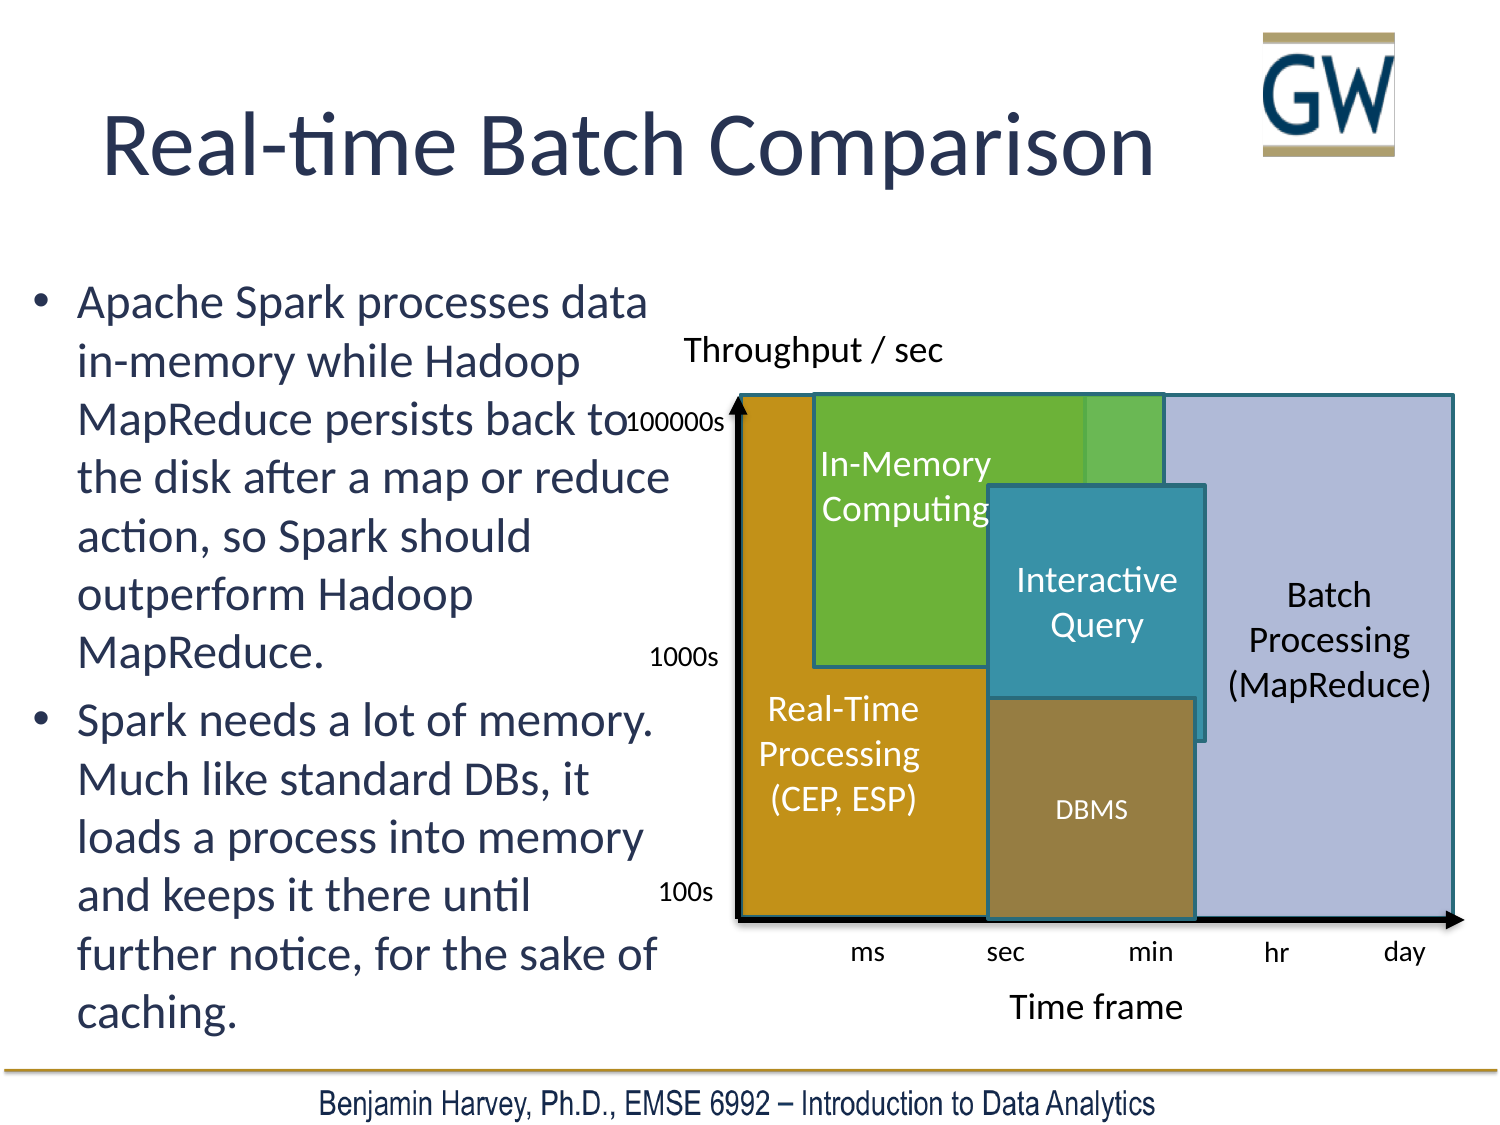

# Real-time Batch Comparison
Apache Spark processes data in-memory while Hadoop MapReduce persists back to the disk after a map or reduce action, so Spark should outperform Hadoop MapReduce.
Spark needs a lot of memory. Much like standard DBs, it loads a process into memory and keeps it there until further notice, for the sake of caching.

Throughput / sec

100000s
In-Memory Computing

Interactive Query
Batch Processing
(MapReduce)
1000s
Real-Time Processing
(CEP, ESP)
DBMS
100s
ms
sec
min
day
hr
Time frame